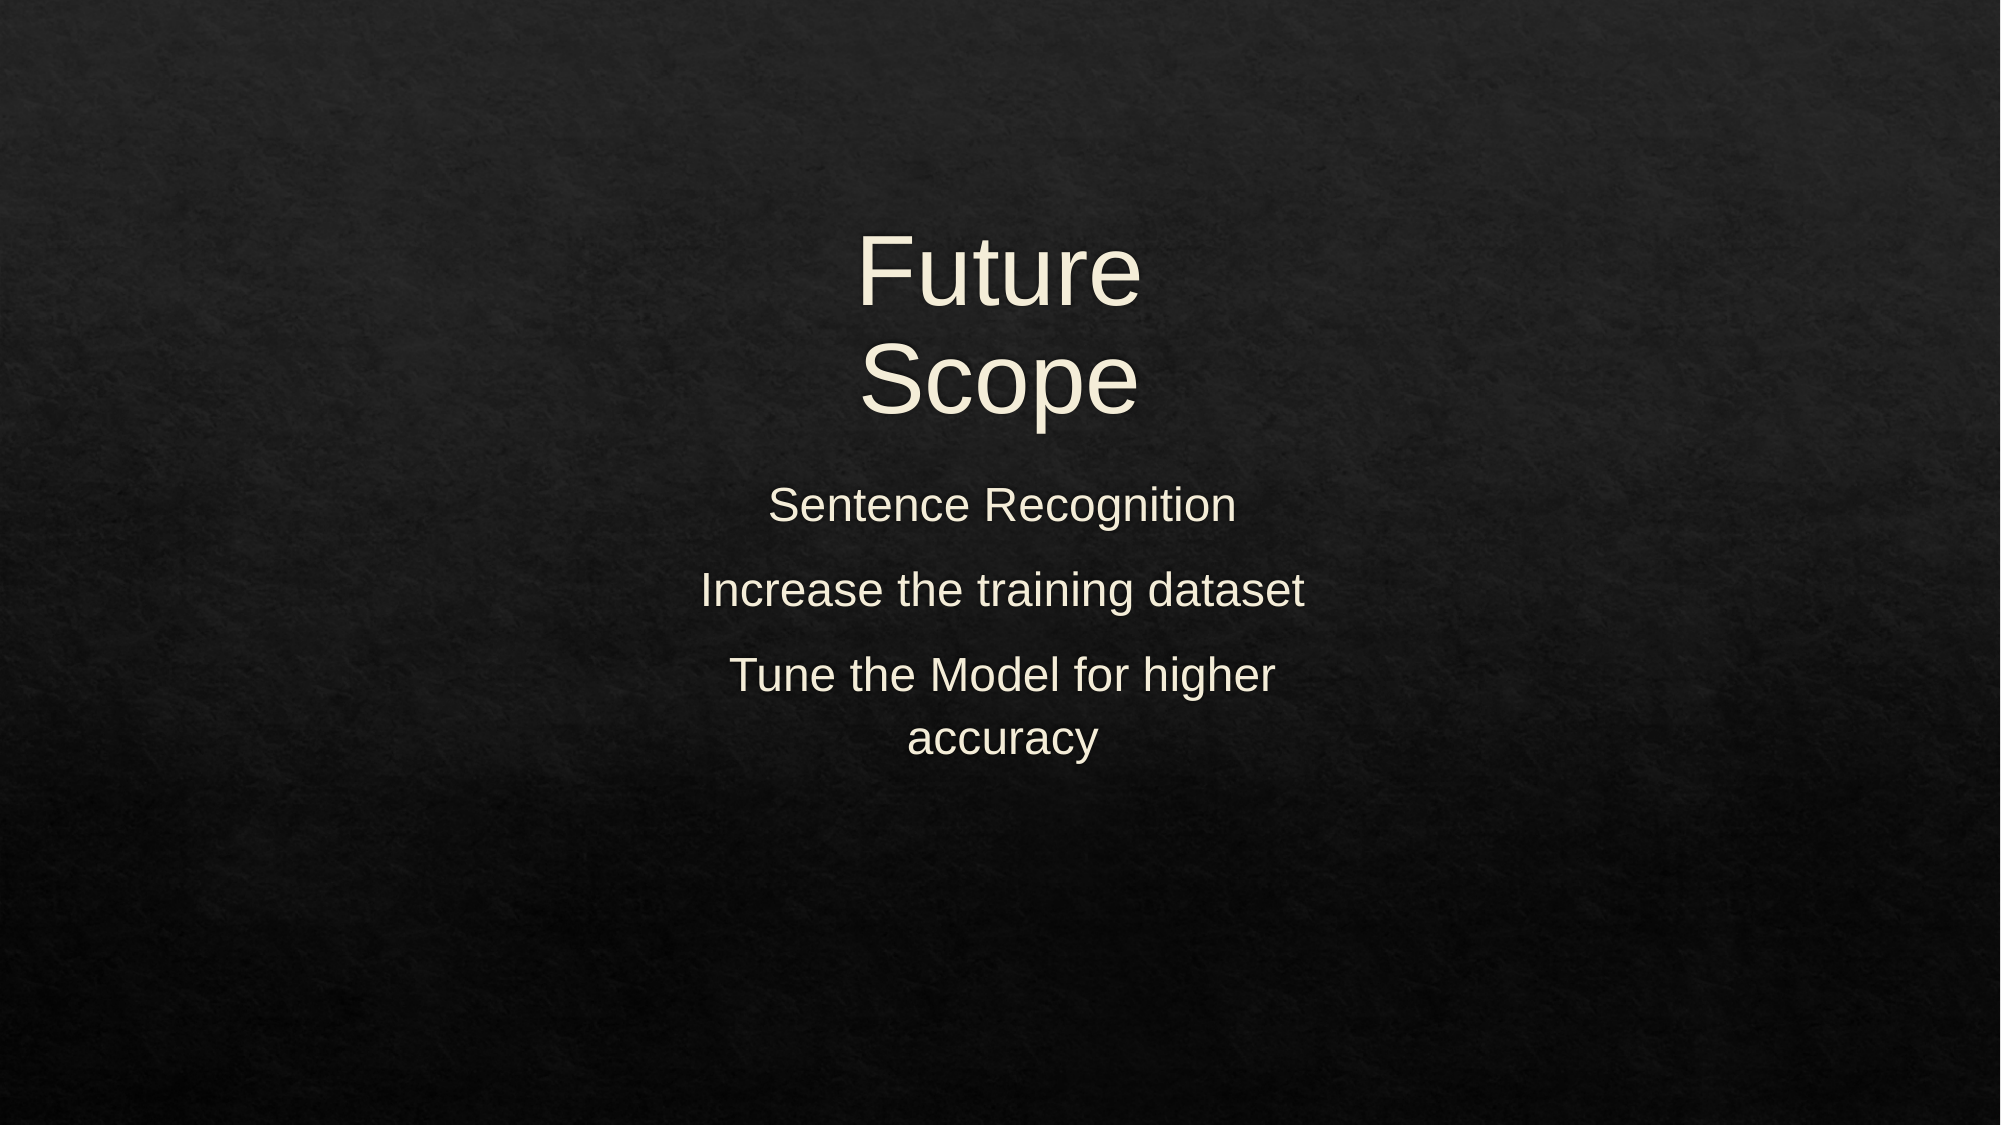

# Future Scope
Sentence Recognition
Increase the training dataset
Tune the Model for higher accuracy